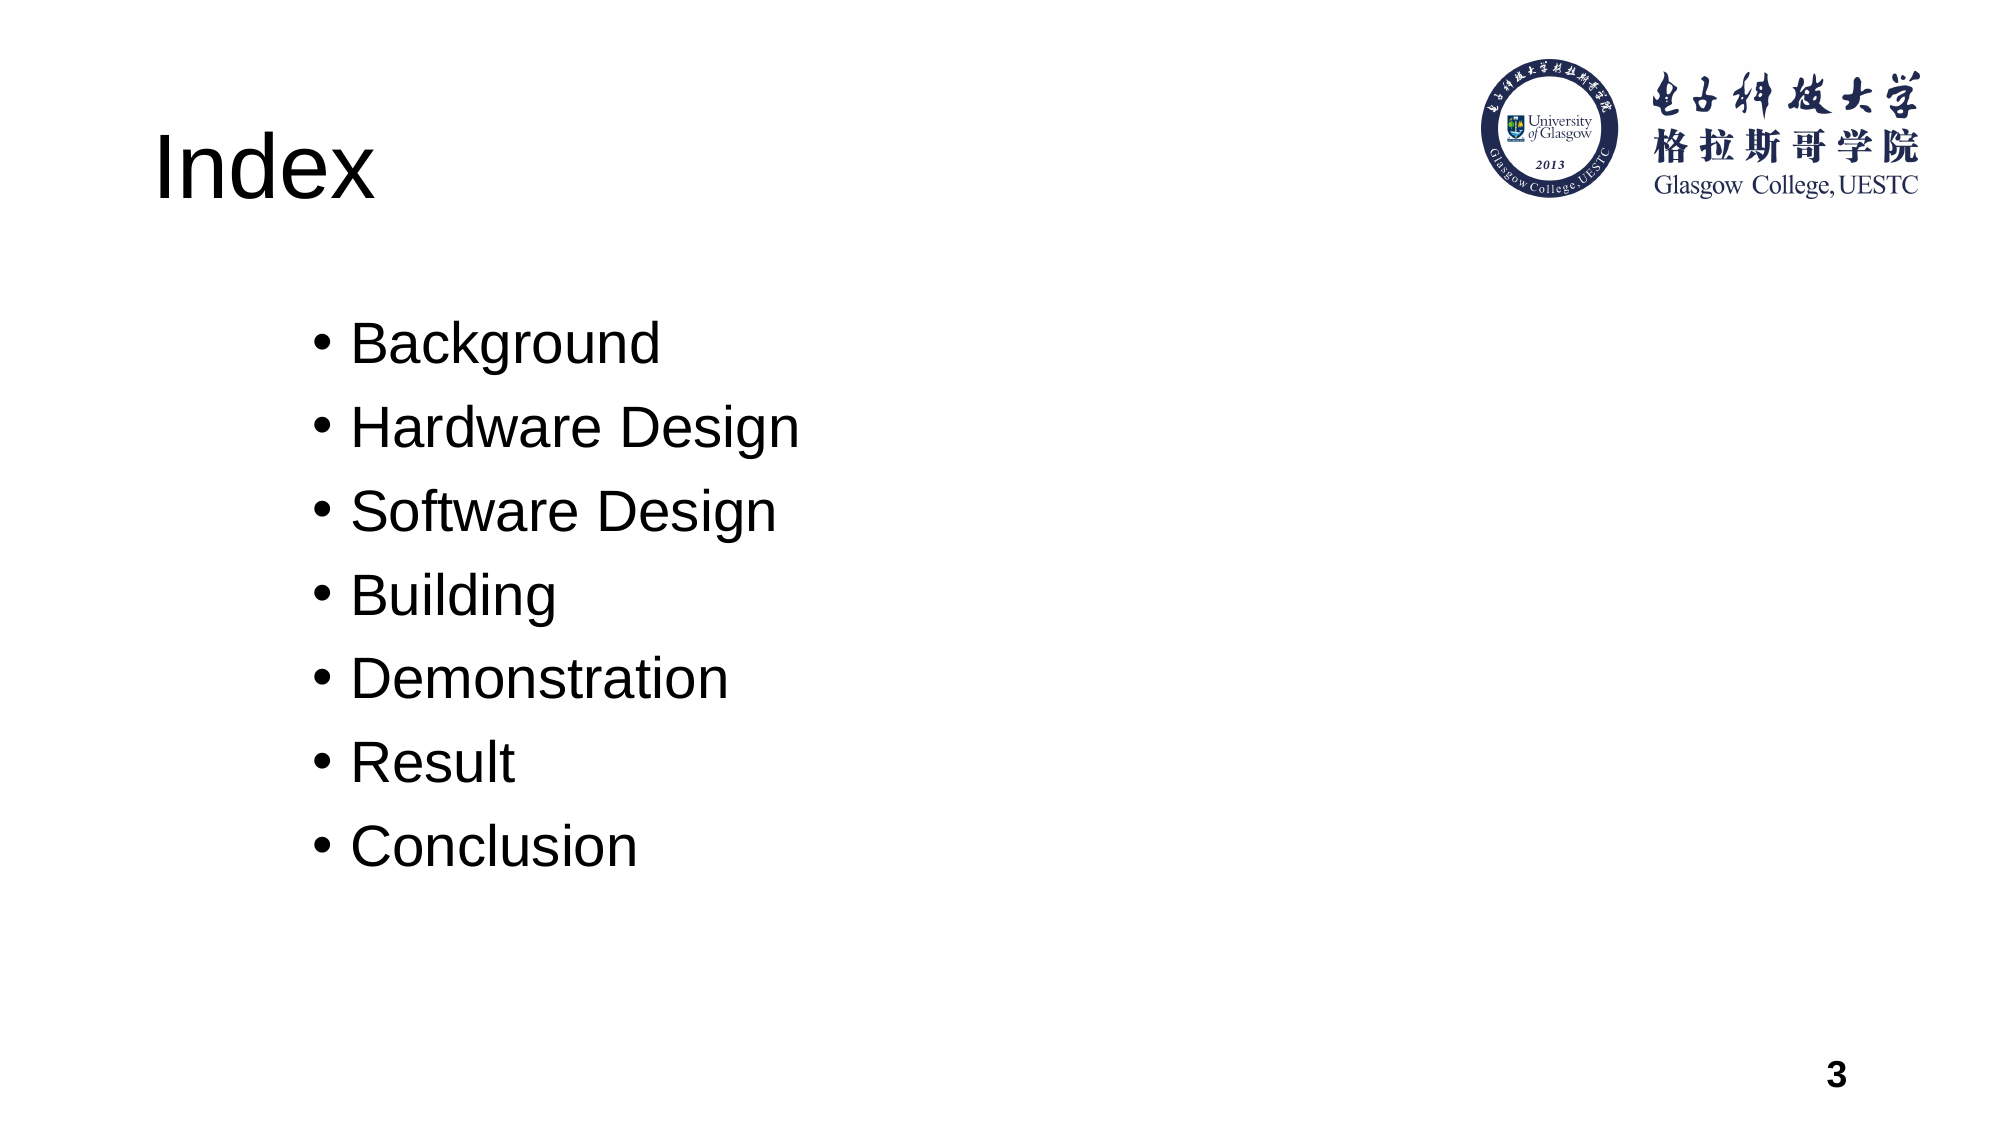

# Index
Background
Hardware Design
Software Design
Building
Demonstration
Result
Conclusion
3